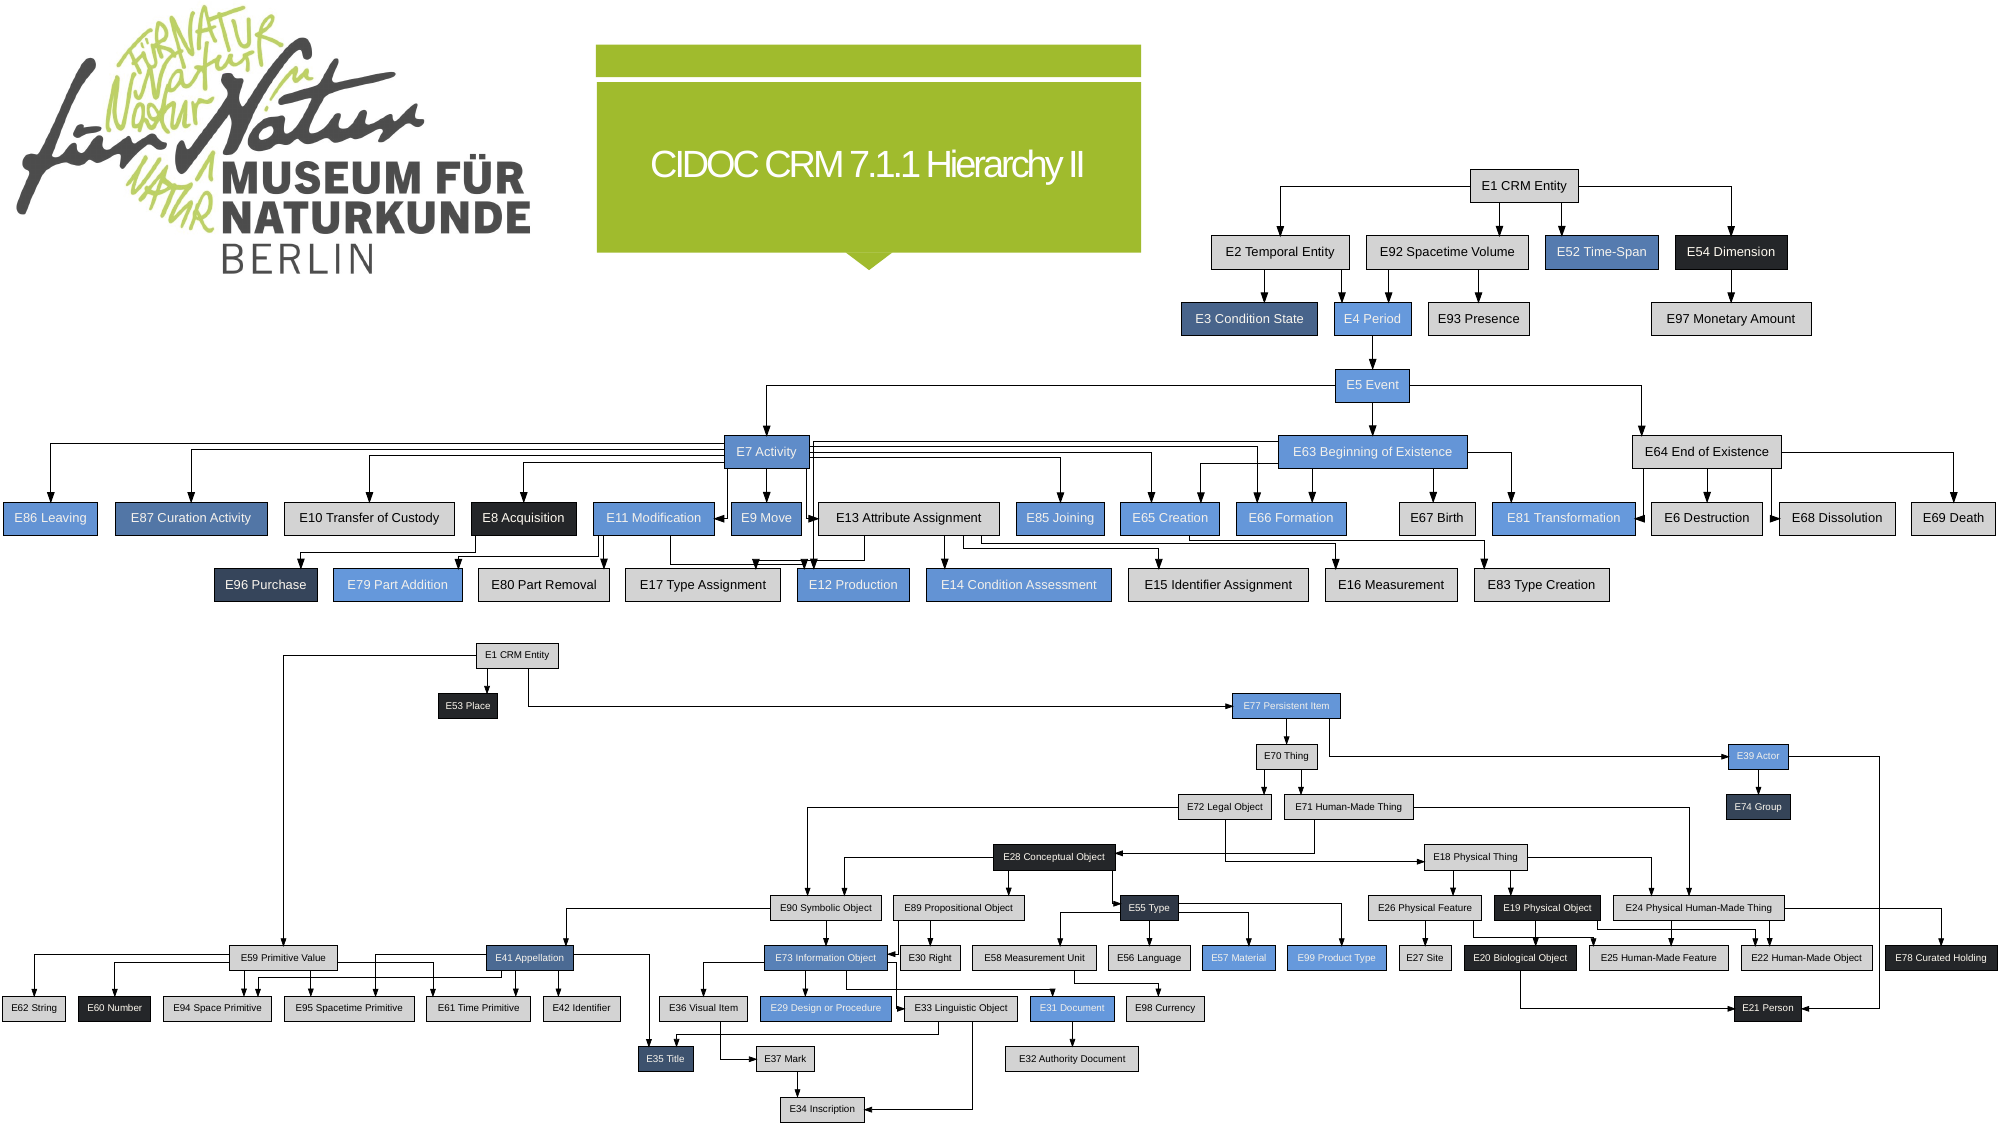

# CIDOC CRM 7.1.1 Hierarchy II

E1 CRM Entity

E2 Temporal Entity

E92 Spacetime Volume

E52 Time-Span

E54 Dimension

E3 Condition State

E4 Period

E93 Presence

E97 Monetary Amount

E5 Event

E7 Activity

E63 Beginning of Existence

E64 End of Existence

E86 Leaving

E87 Curation Activity

E10 Transfer of Custody

E8 Acquisition

E11 Modification

E9 Move

E13 Attribute Assignment

E85 Joining

E65 Creation

E66 Formation

E67 Birth

E81 Transformation

E6 Destruction

E68 Dissolution

E69 Death

E96 Purchase

E79 Part Addition

E80 Part Removal

E17 Type Assignment

E12 Production

E14 Condition Assessment

E15 Identifier Assignment

E16 Measurement

E83 Type Creation
E1 CRM Entity

E53 Place

E77 Persistent Item

E70 Thing

E39 Actor

E72 Legal Object

E71 Human-Made Thing

E74 Group

E28 Conceptual Object

E18 Physical Thing

E90 Symbolic Object

E89 Propositional Object

E55 Type

E26 Physical Feature

E19 Physical Object

E24 Physical Human-Made Thing

E59 Primitive Value

E41 Appellation

E73 Information Object

E30 Right

E58 Measurement Unit

E56 Language

E57 Material

E99 Product Type

E27 Site

E20 Biological Object

E25 Human-Made Feature

E22 Human-Made Object

E78 Curated Holding

E62 String

E60 Number

E94 Space Primitive

E95 Spacetime Primitive

E61 Time Primitive

E42 Identifier

E36 Visual Item

E29 Design or Procedure

E33 Linguistic Object

E31 Document

E98 Currency

E21 Person

E35 Title

E37 Mark

E32 Authority Document

E34 Inscription